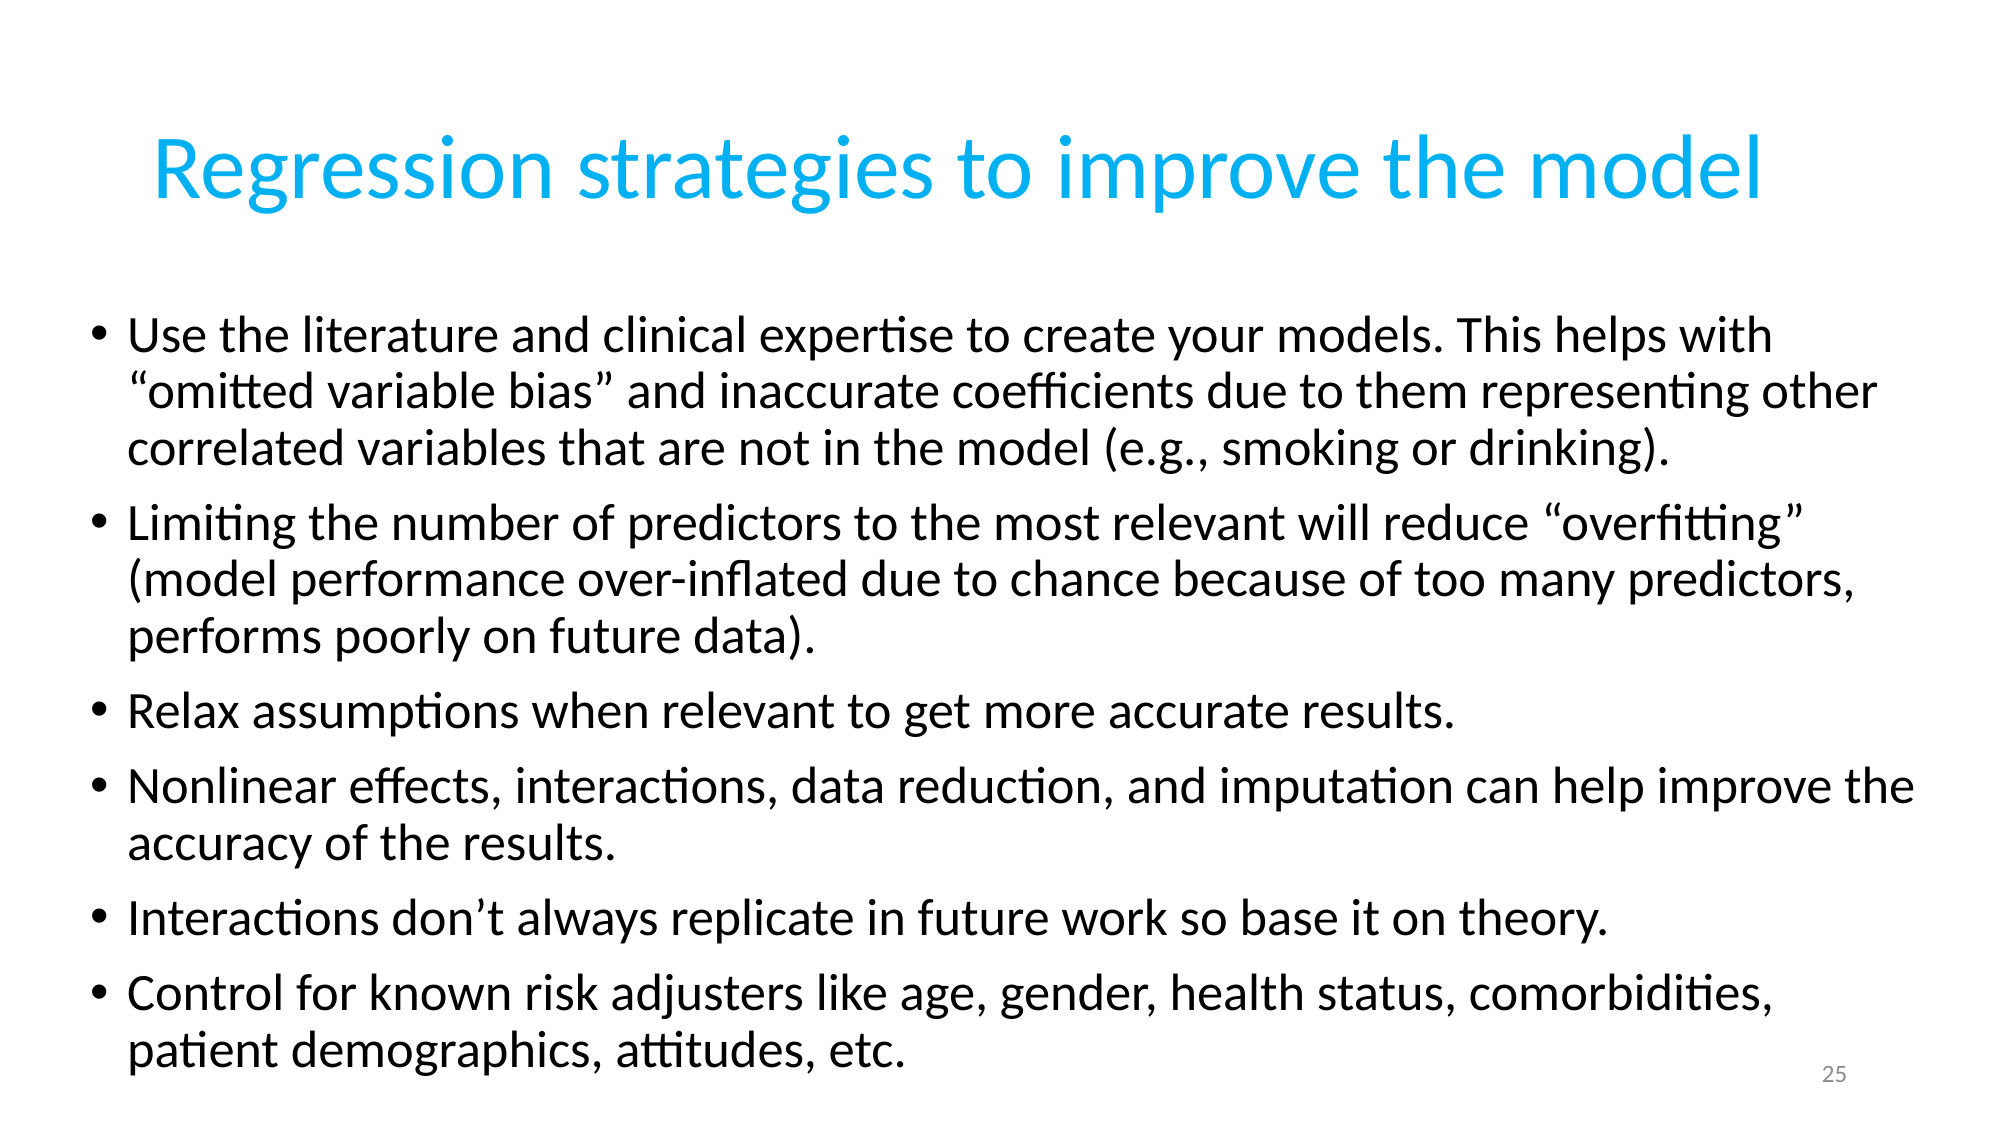

# Regression strategies to improve the model
Use the literature and clinical expertise to create your models. This helps with “omitted variable bias” and inaccurate coefficients due to them representing other correlated variables that are not in the model (e.g., smoking or drinking).
Limiting the number of predictors to the most relevant will reduce “overfitting” (model performance over-inflated due to chance because of too many predictors, performs poorly on future data).
Relax assumptions when relevant to get more accurate results.
Nonlinear effects, interactions, data reduction, and imputation can help improve the accuracy of the results.
Interactions don’t always replicate in future work so base it on theory.
Control for known risk adjusters like age, gender, health status, comorbidities, patient demographics, attitudes, etc.
25